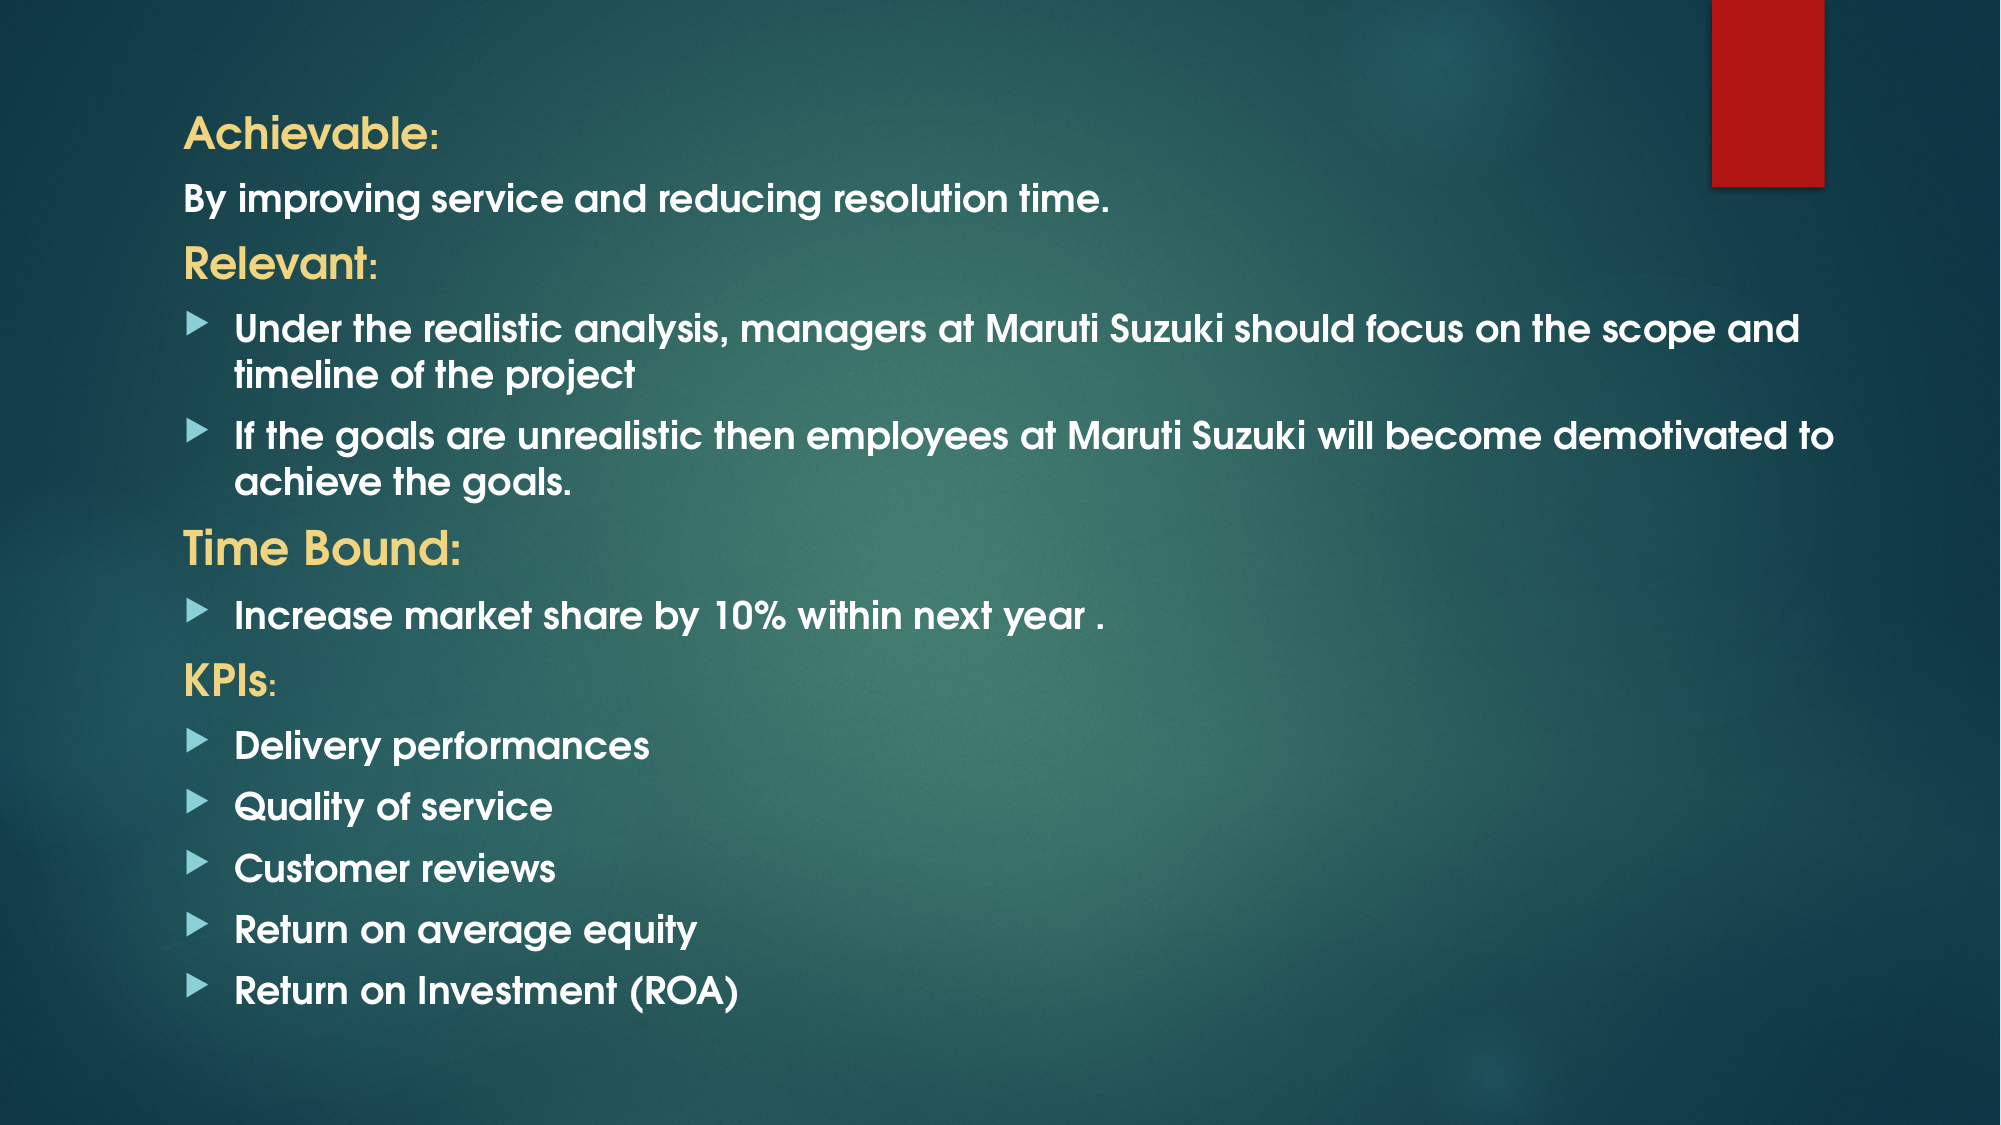

Achievable:
By improving service and reducing resolution time.
Relevant:
Under the realistic analysis, managers at Maruti Suzuki should focus on the scope and timeline of the project
If the goals are unrealistic then employees at Maruti Suzuki will become demotivated to achieve the goals.
Time Bound:
Increase market share by 10% within next year .
KPIs:
Delivery performances
Quality of service
Customer reviews
Return on average equity
Return on Investment (ROA)